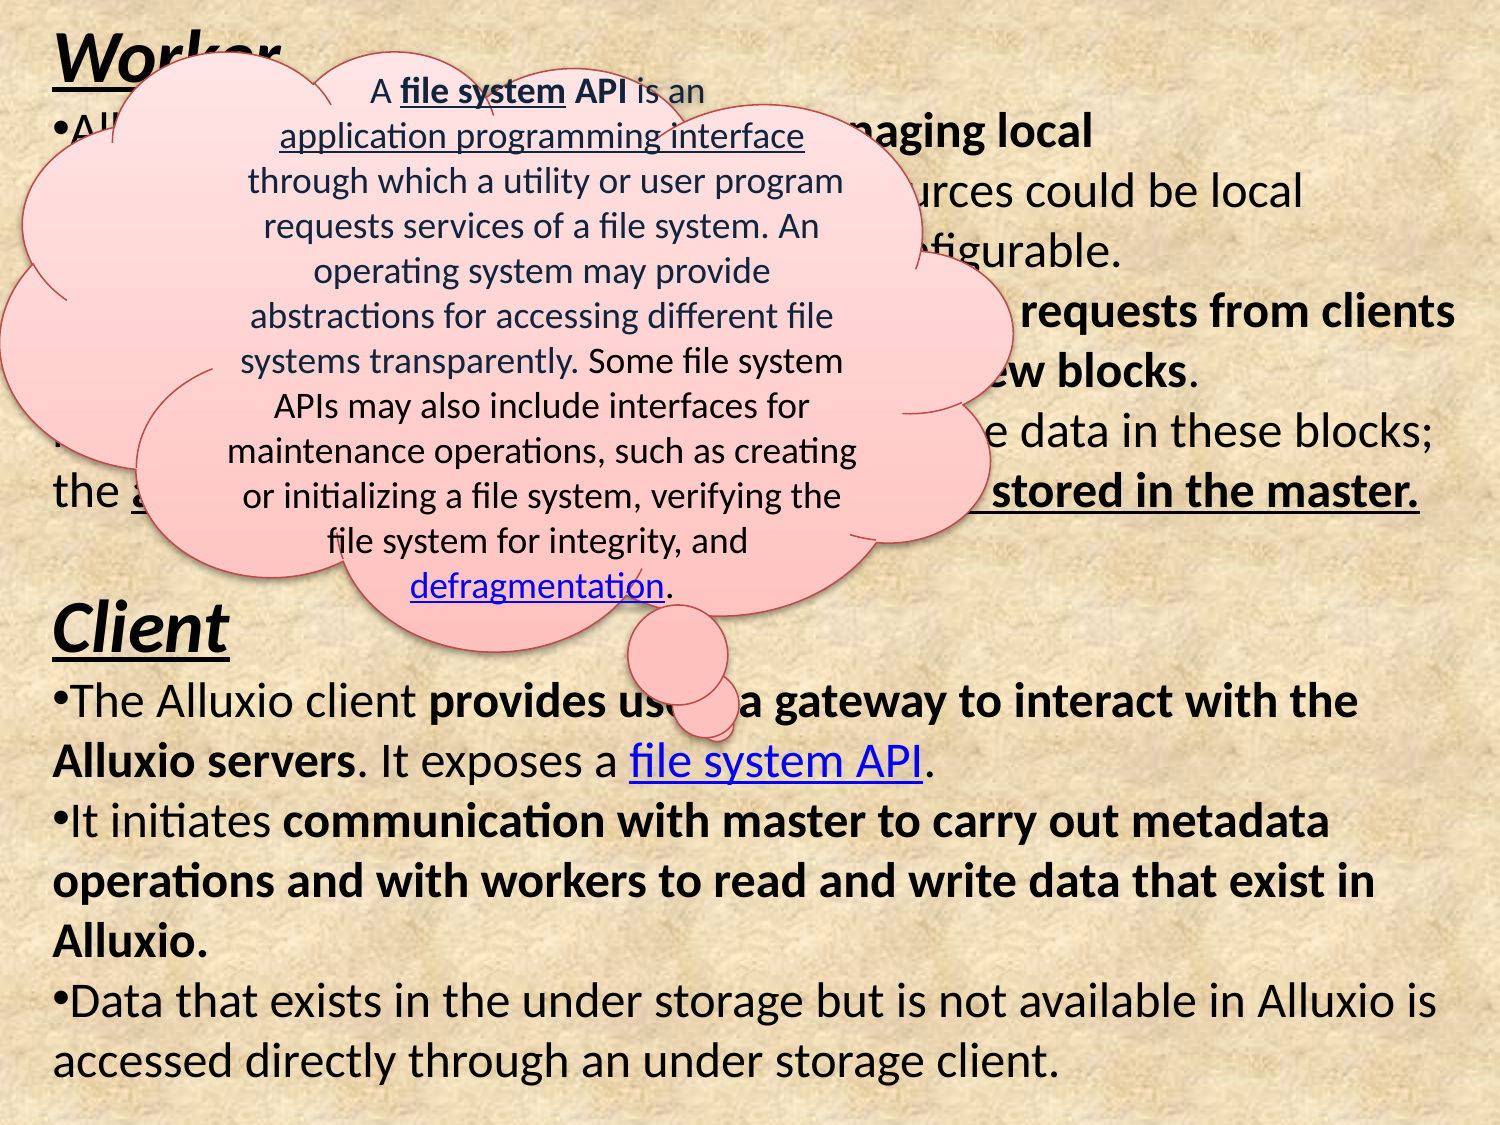

Worker
Alluxio workers are responsible for managing local resources allocated to Alluxio. These resources could be local memory, SSD, or hard disk and are user configurable.
Alluxio workers store data as blocks and serve requests from clients to read or write data by reading or creating new blocks.
However, the worker is only responsible for the data in these blocks; the actual mapping from file to blocks is only stored in the master.

Client
The Alluxio client provides users a gateway to interact with the Alluxio servers. It exposes a file system API.
It initiates communication with master to carry out metadata operations and with workers to read and write data that exist in Alluxio.
Data that exists in the under storage but is not available in Alluxio is accessed directly through an under storage client.

A file system API is an application programming interface through which a utility or user program requests services of a file system. An operating system may provide abstractions for accessing different file systems transparently. Some file system APIs may also include interfaces for maintenance operations, such as creating or initializing a file system, verifying the file system for integrity, and defragmentation.